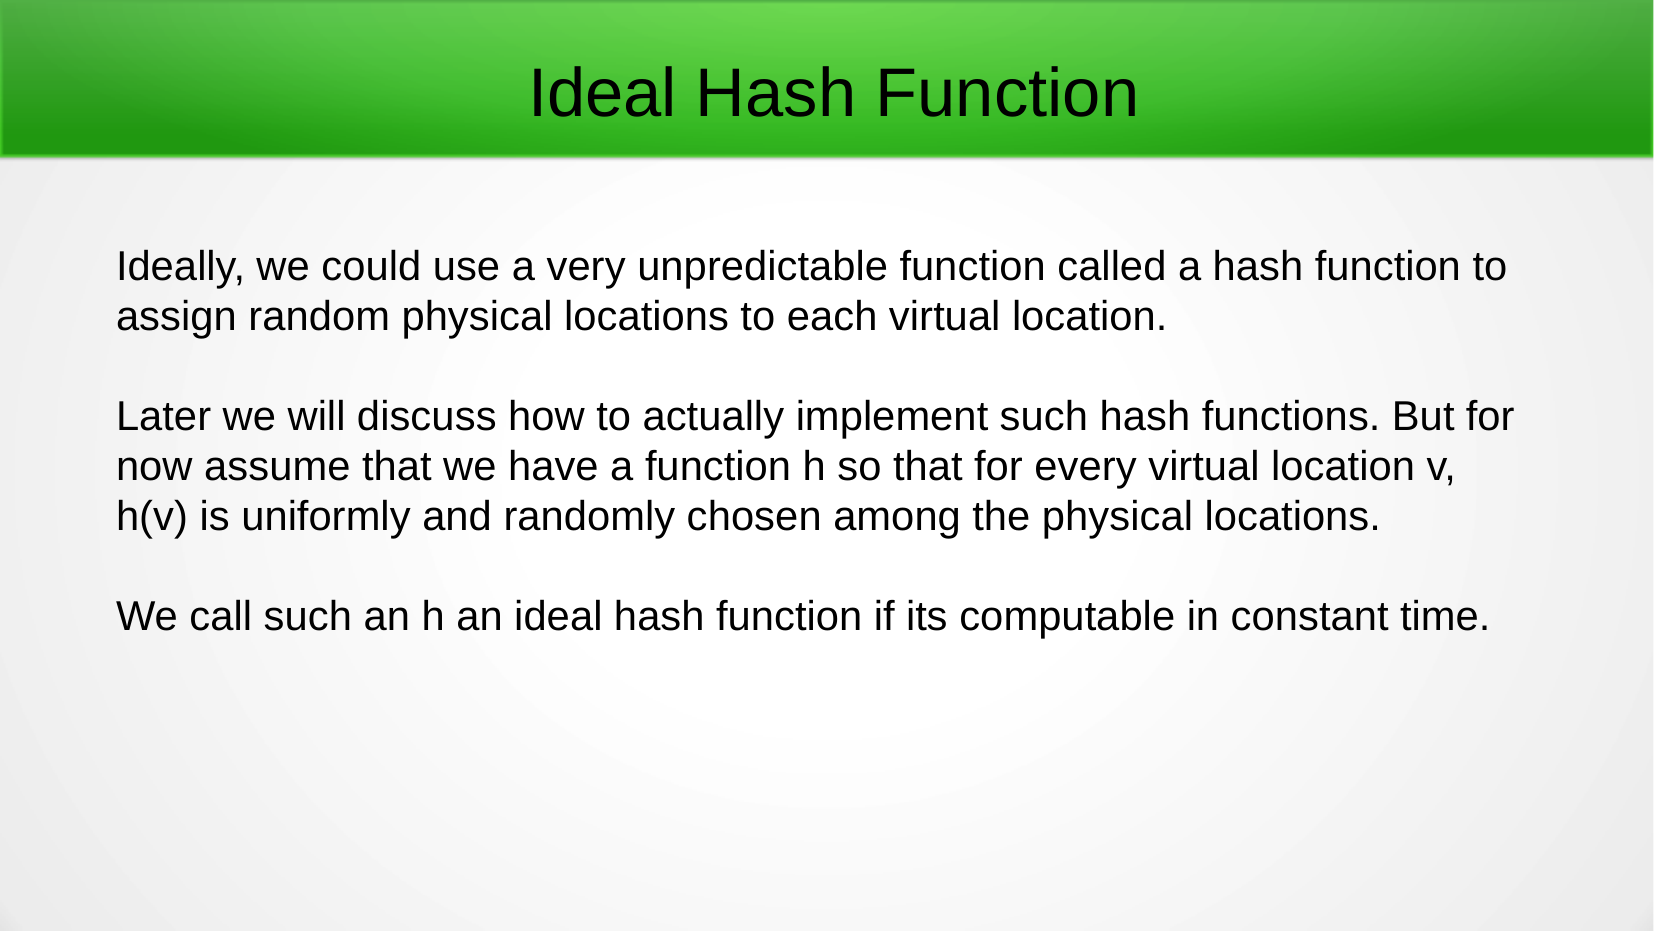

Ideal Hash Function
Ideally, we could use a very unpredictable function called a hash function to assign random physical locations to each virtual location.

Later we will discuss how to actually implement such hash functions. But for now assume that we have a function h so that for every virtual location v, h(v) is uniformly and randomly chosen among the physical locations.

We call such an h an ideal hash function if its computable in constant time.